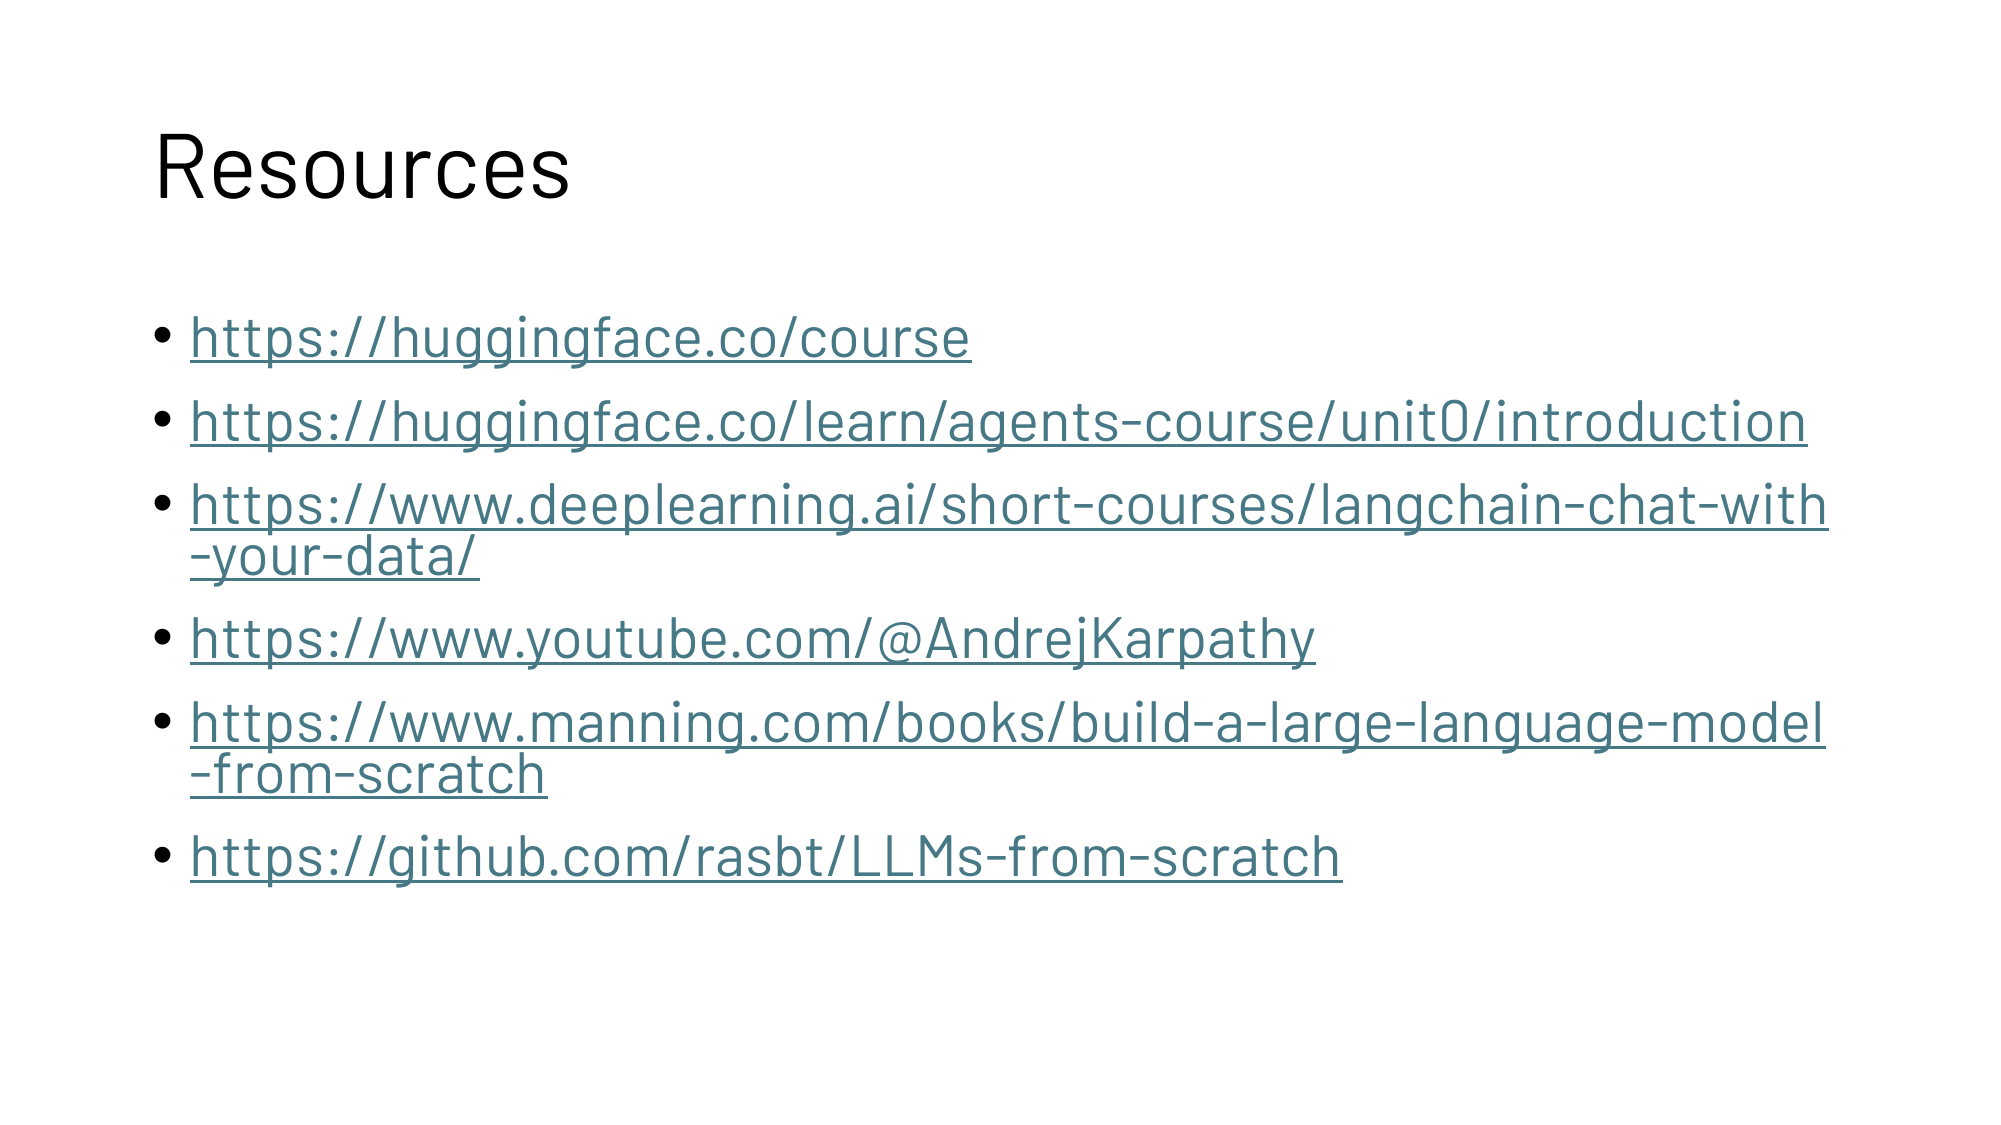

# Resources
https://huggingface.co/course
https://huggingface.co/learn/agents-course/unit0/introduction
https://www.deeplearning.ai/short-courses/langchain-chat-with-your-data/
https://www.youtube.com/@AndrejKarpathy
https://www.manning.com/books/build-a-large-language-model-from-scratch
https://github.com/rasbt/LLMs-from-scratch